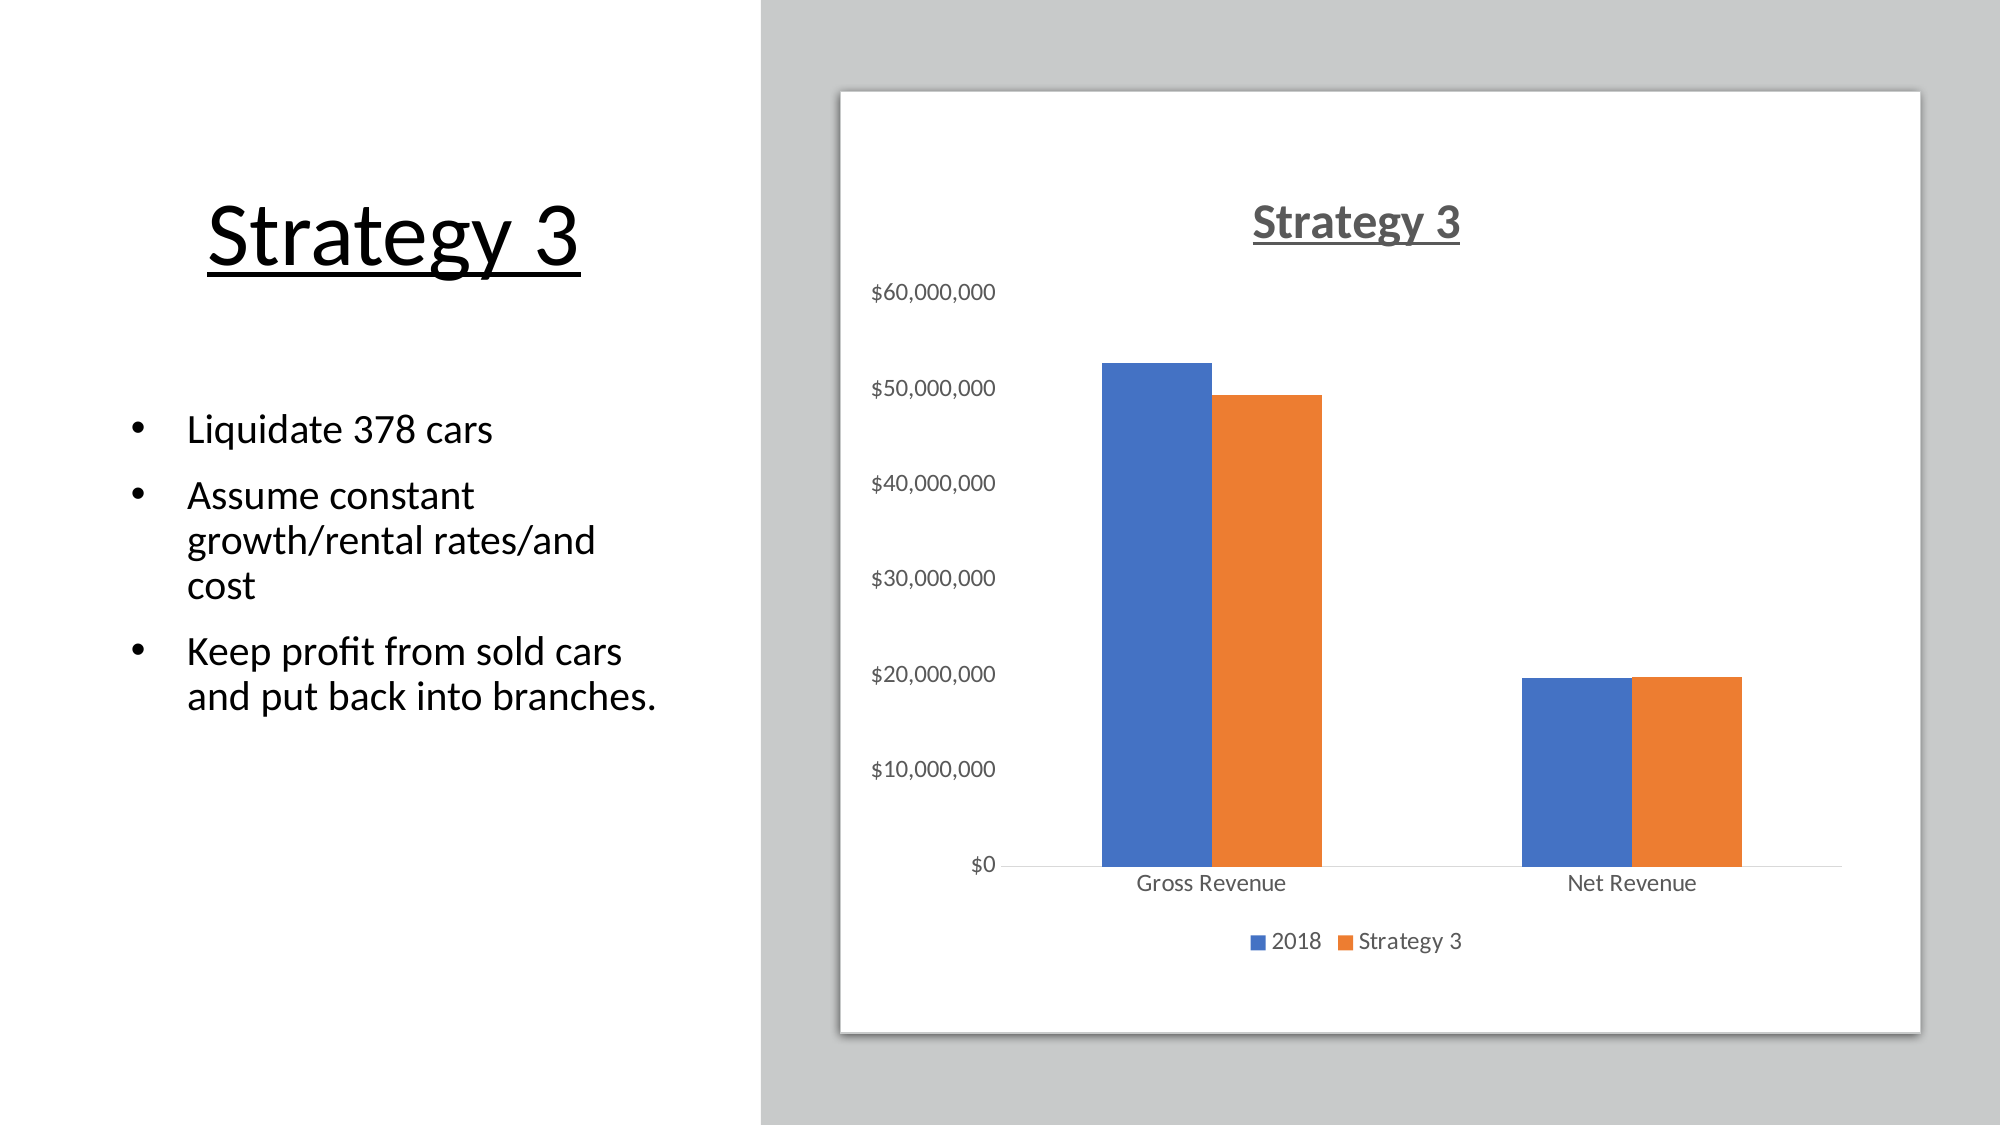

# Strategy 3

### Chart: Strategy 3

| Category | 2018 | Strategy 3 |
|---|---|---|
| Gross Revenue | 52830207.0 | 49484192.0 |
| Net Revenue | 19753518.0 | 19868606.0 |
Liquidate 378 cars
Assume constant growth/rental rates/and cost
Keep profit from sold cars and put back into branches.